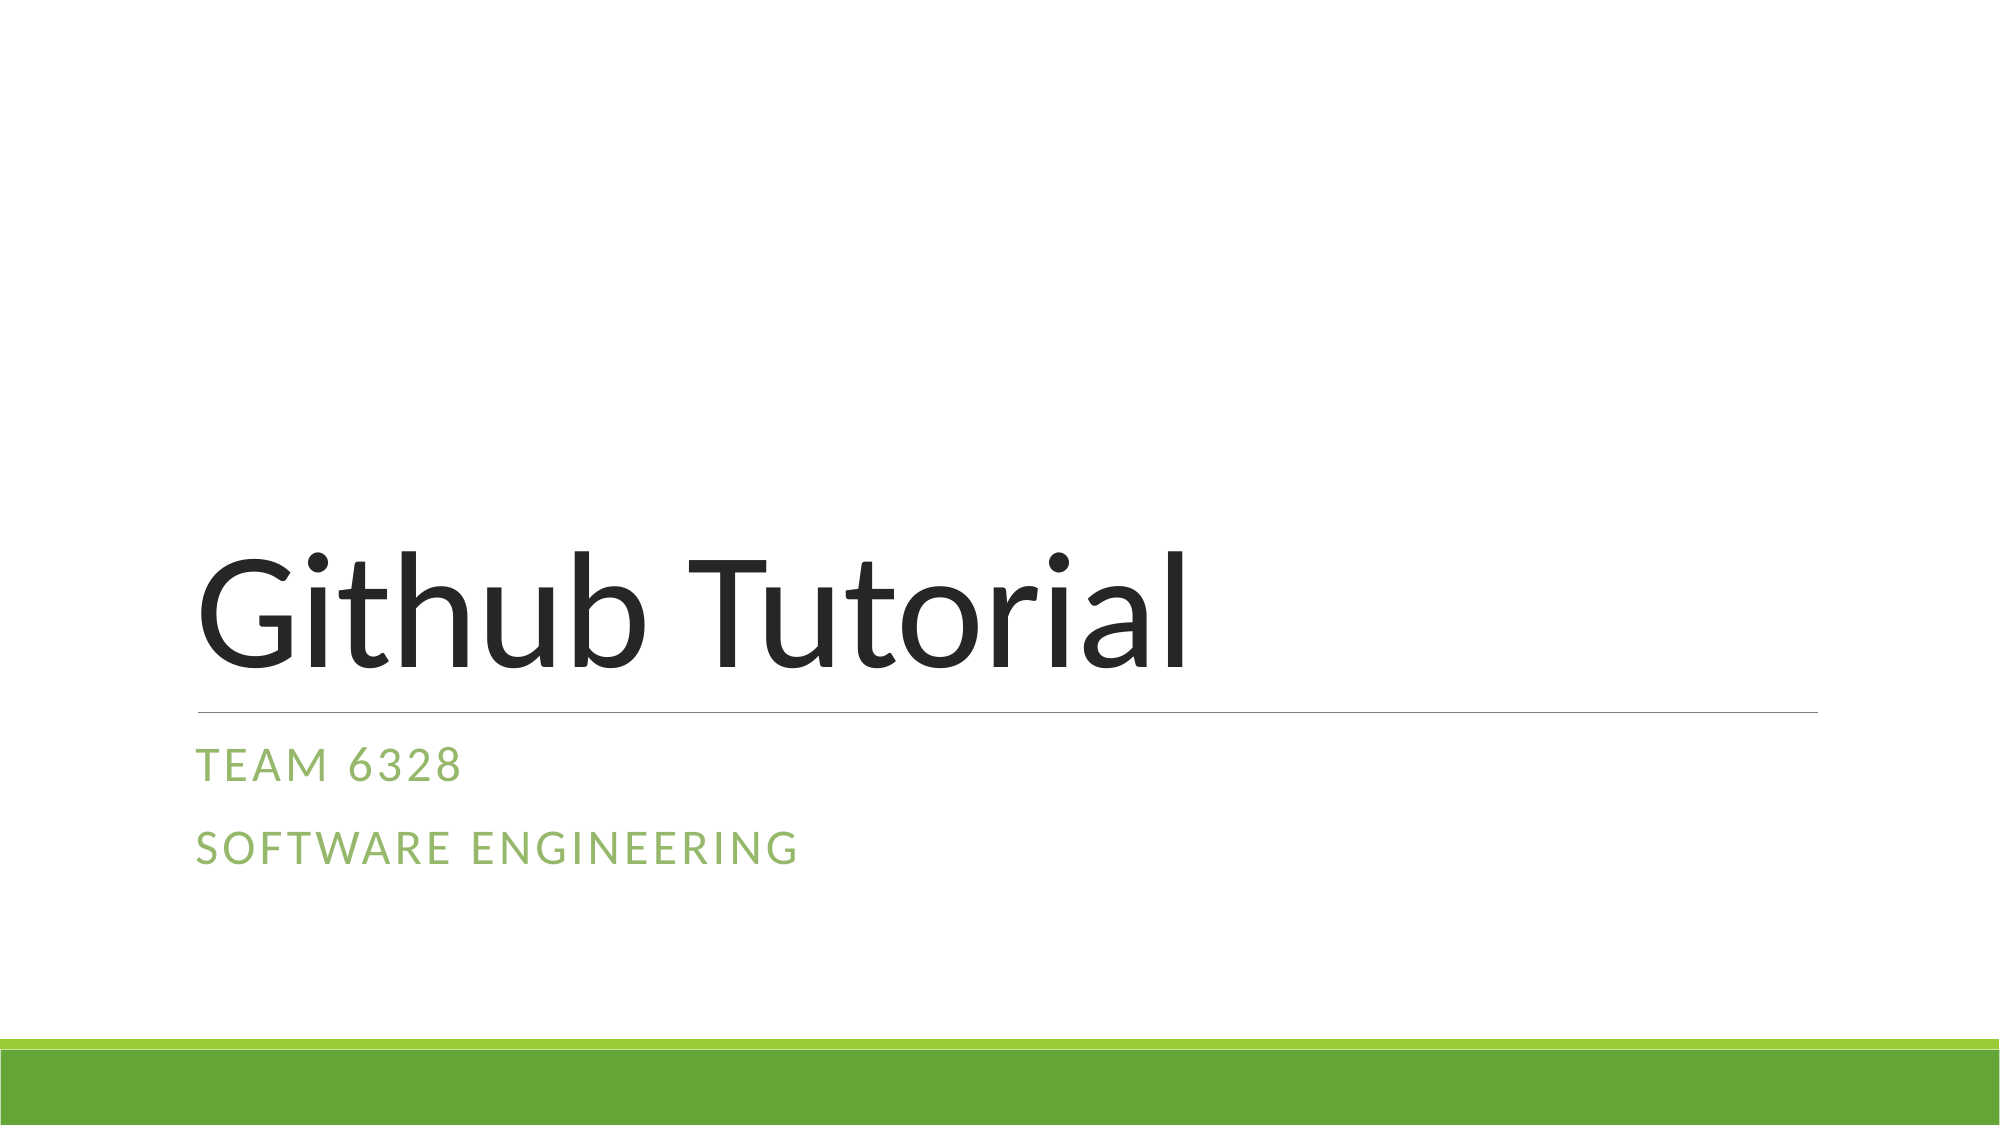

# Github Tutorial
Team 6328
Software Engineering